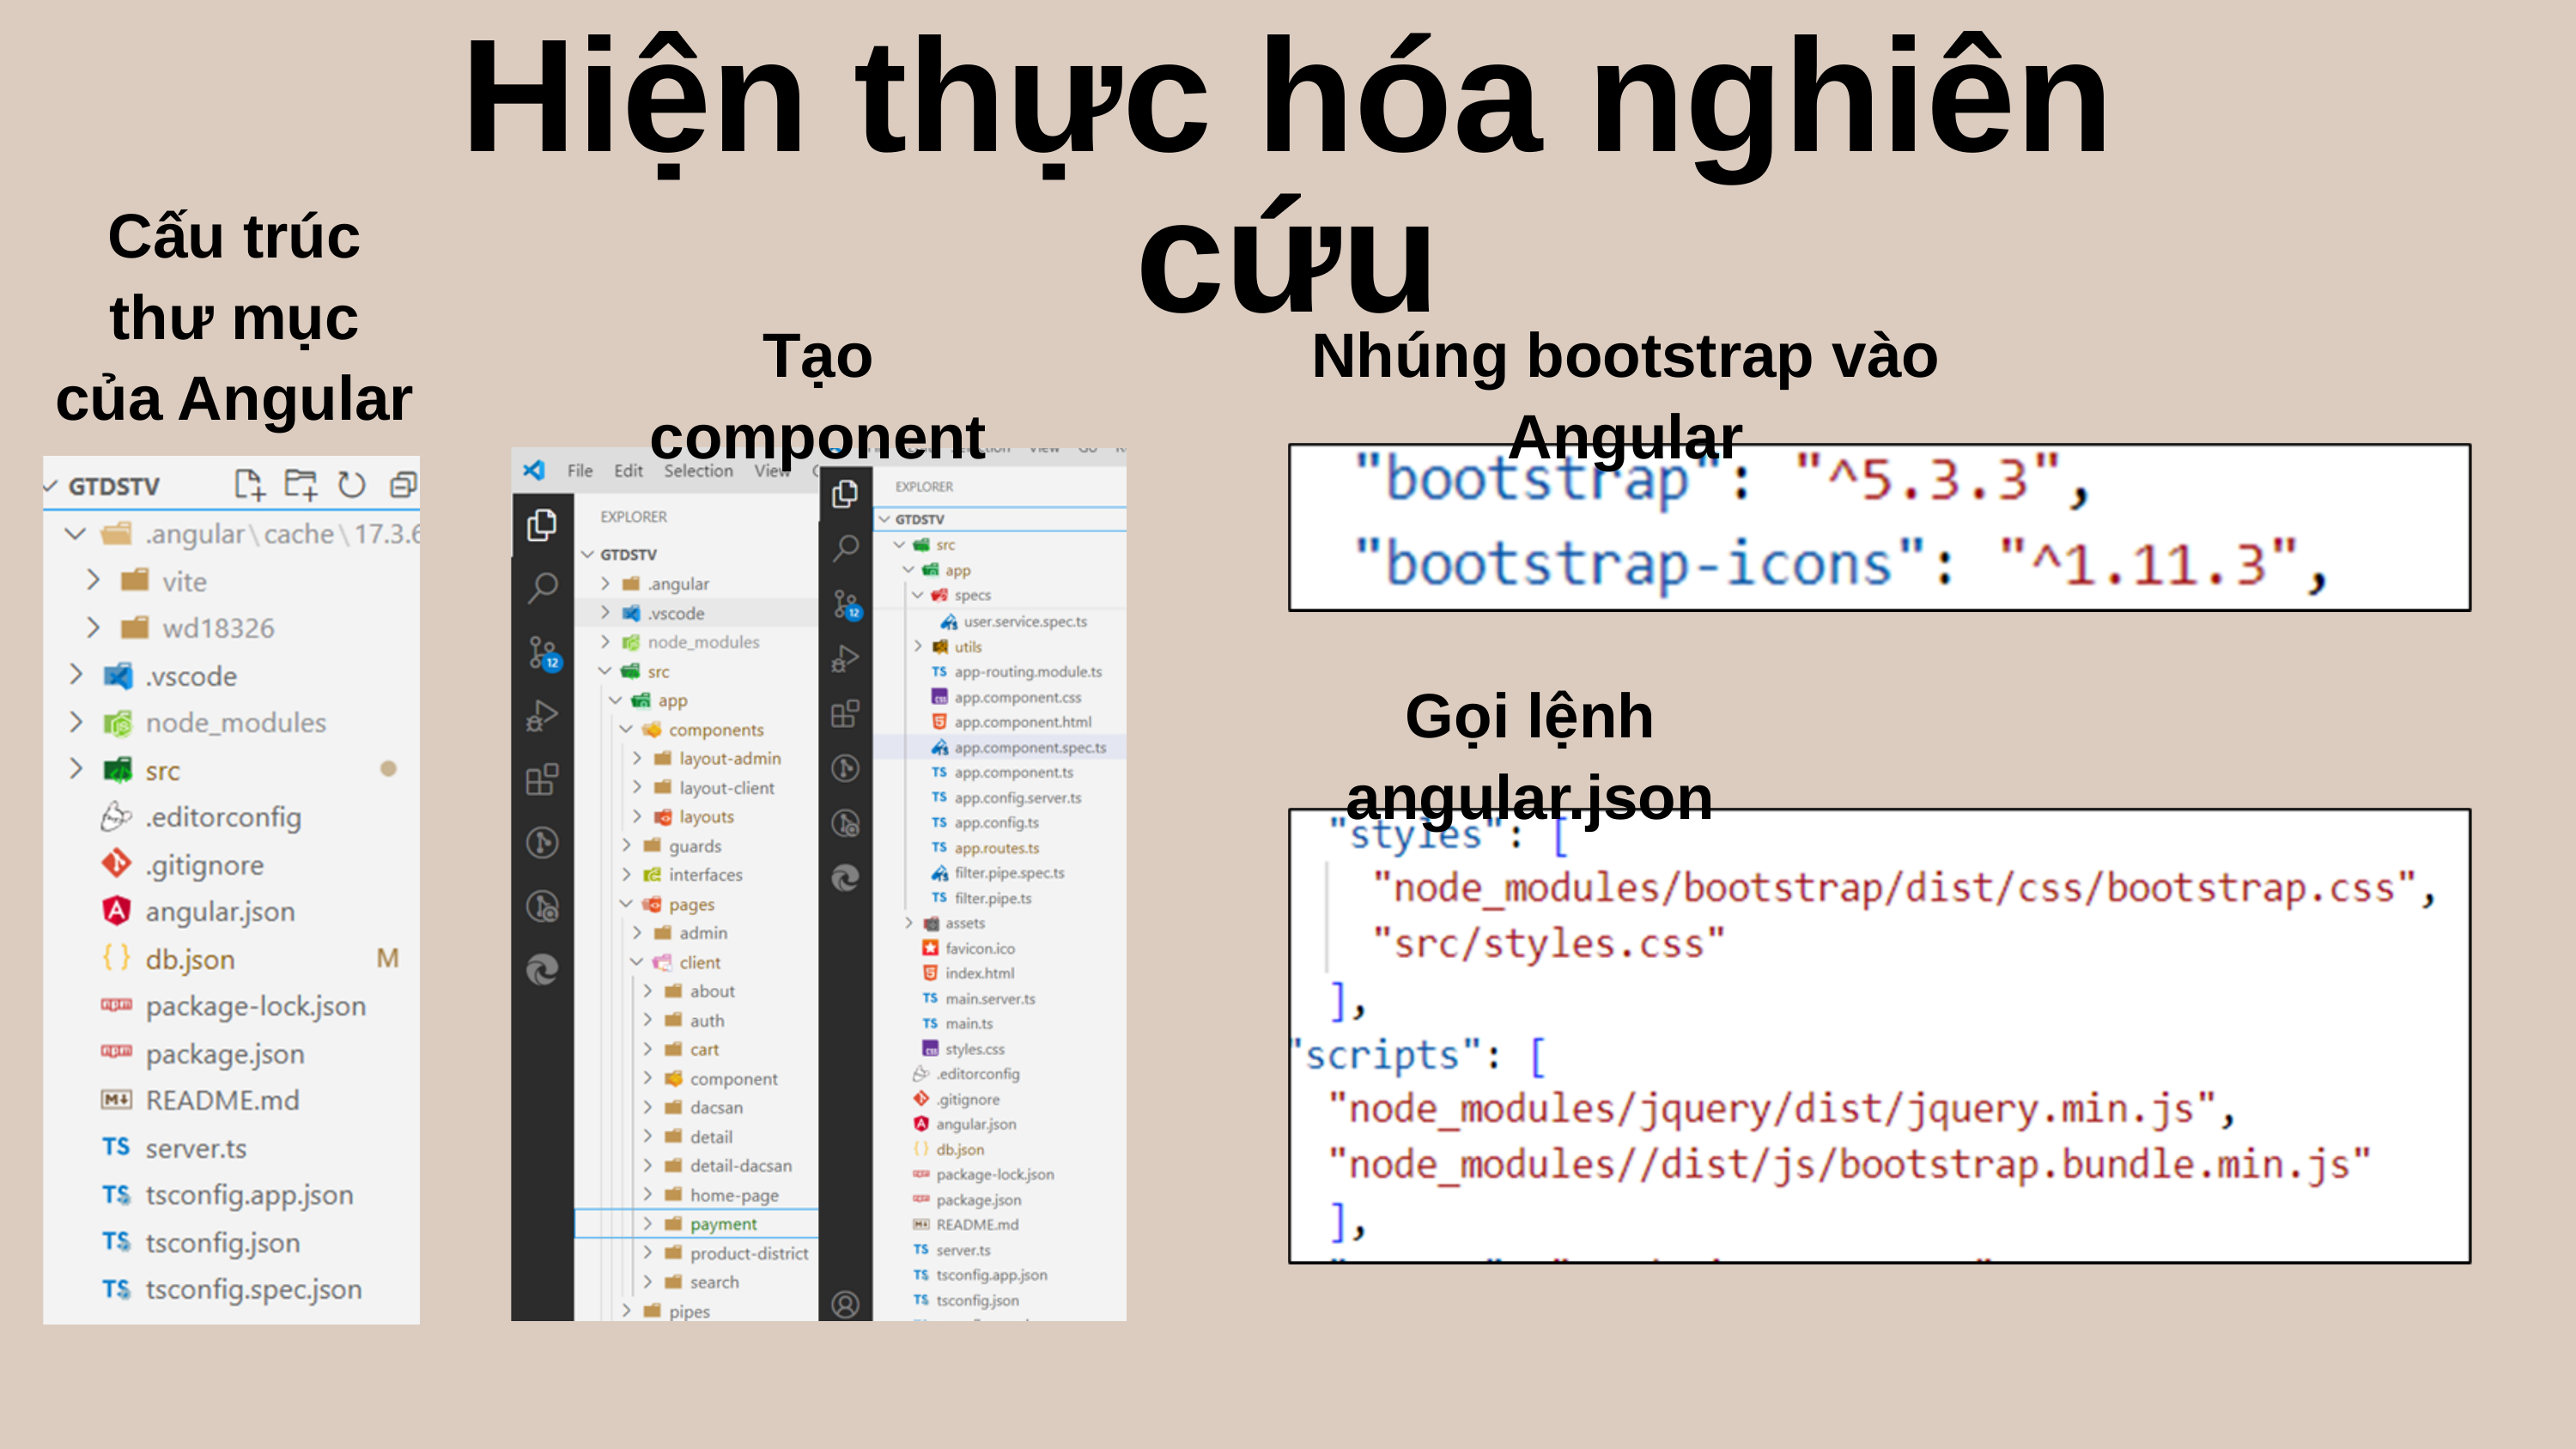

Hiện thực hóa nghiên cứu
Cấu trúc thư mục của Angular

Tạo component

Nhúng bootstrap vào Angular

Gọi lệnh angular.json